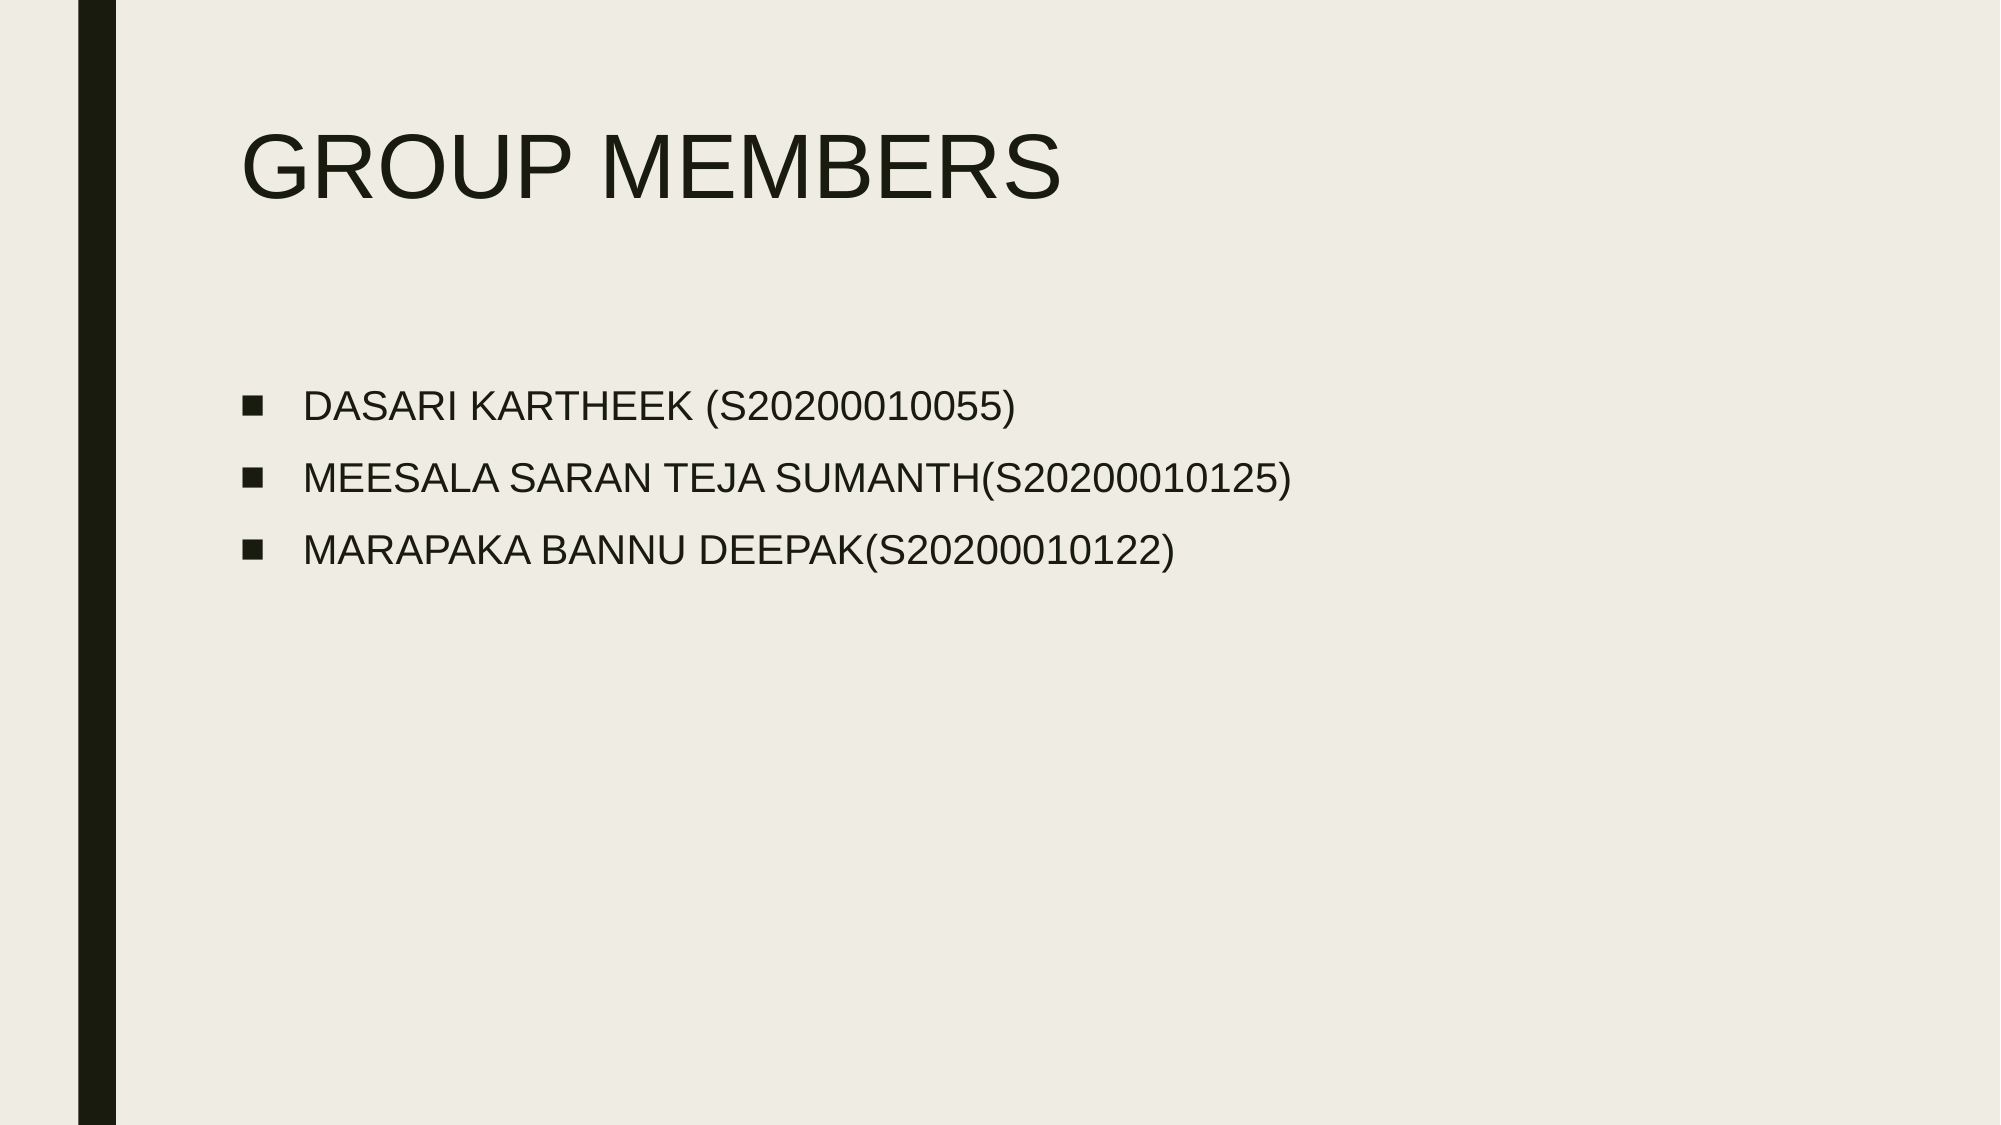

# GROUP MEMBERS
DASARI KARTHEEK (S20200010055)
MEESALA SARAN TEJA SUMANTH(S20200010125)
MARAPAKA BANNU DEEPAK(S20200010122)